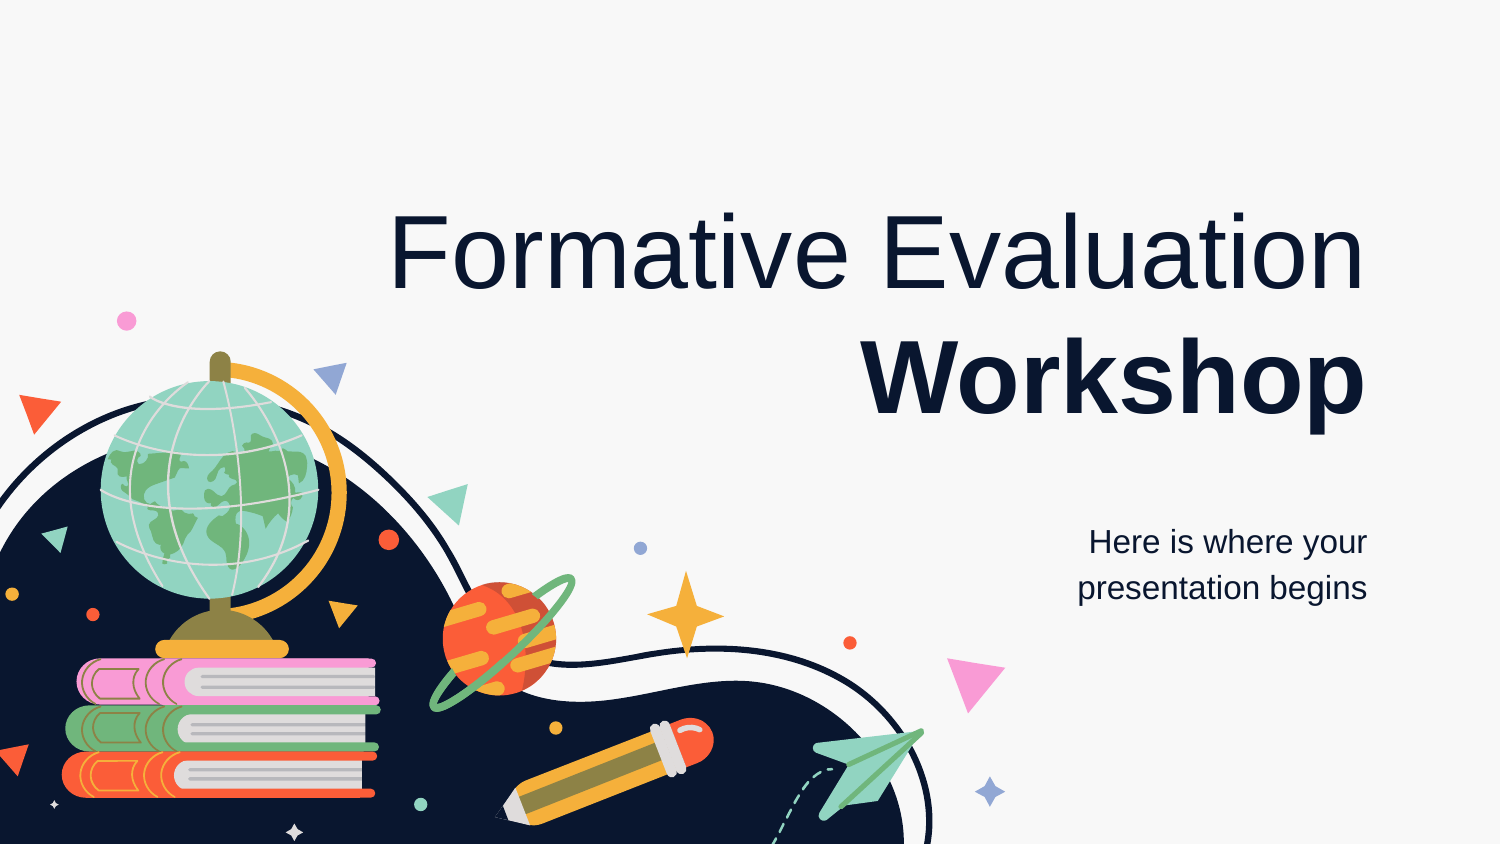

# Formative Evaluation Workshop

Here is where your presentation begins